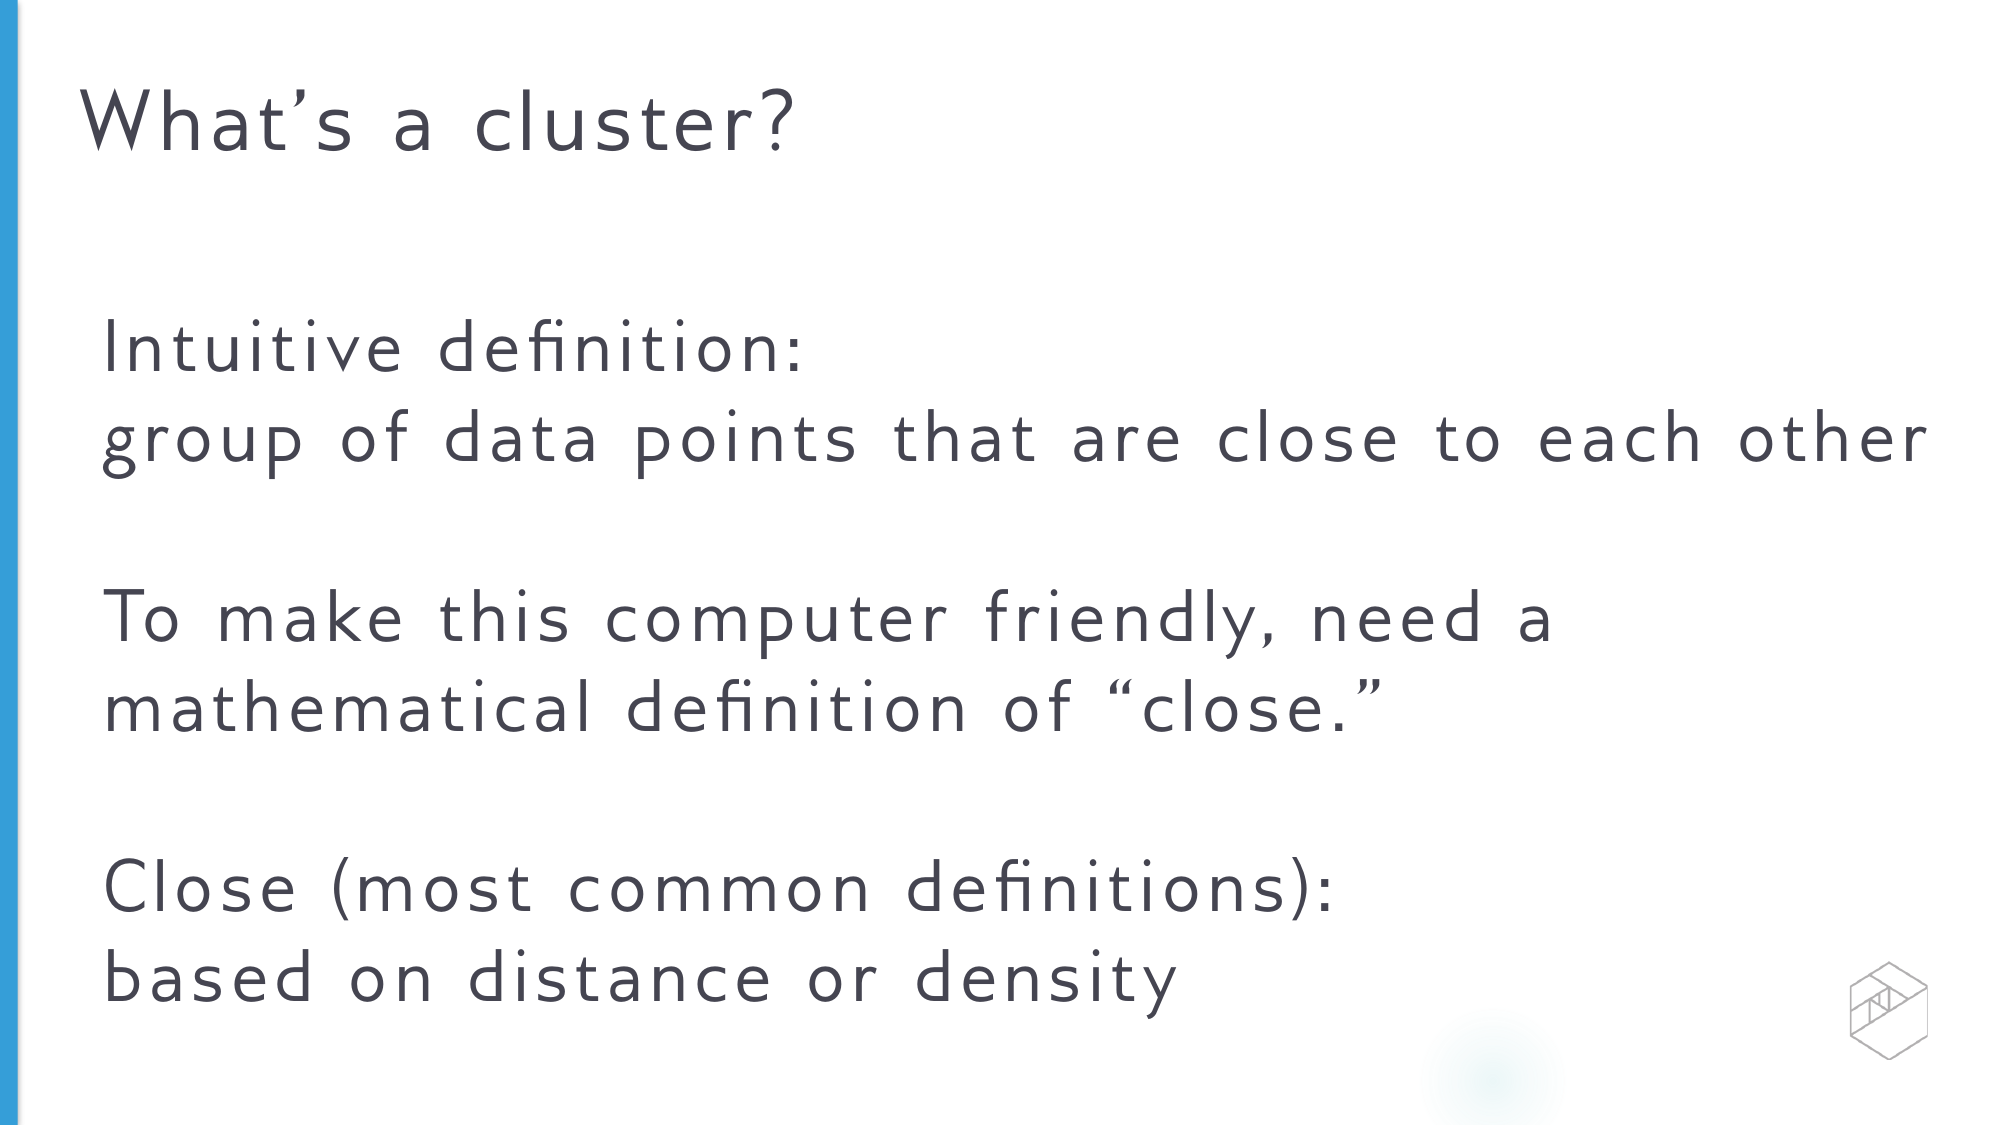

# What’s a cluster?
Intuitive definition:
group of data points that are close to each other

To make this computer friendly, need a mathematical definition of “close.”

Close (most common definitions):
based on distance or density